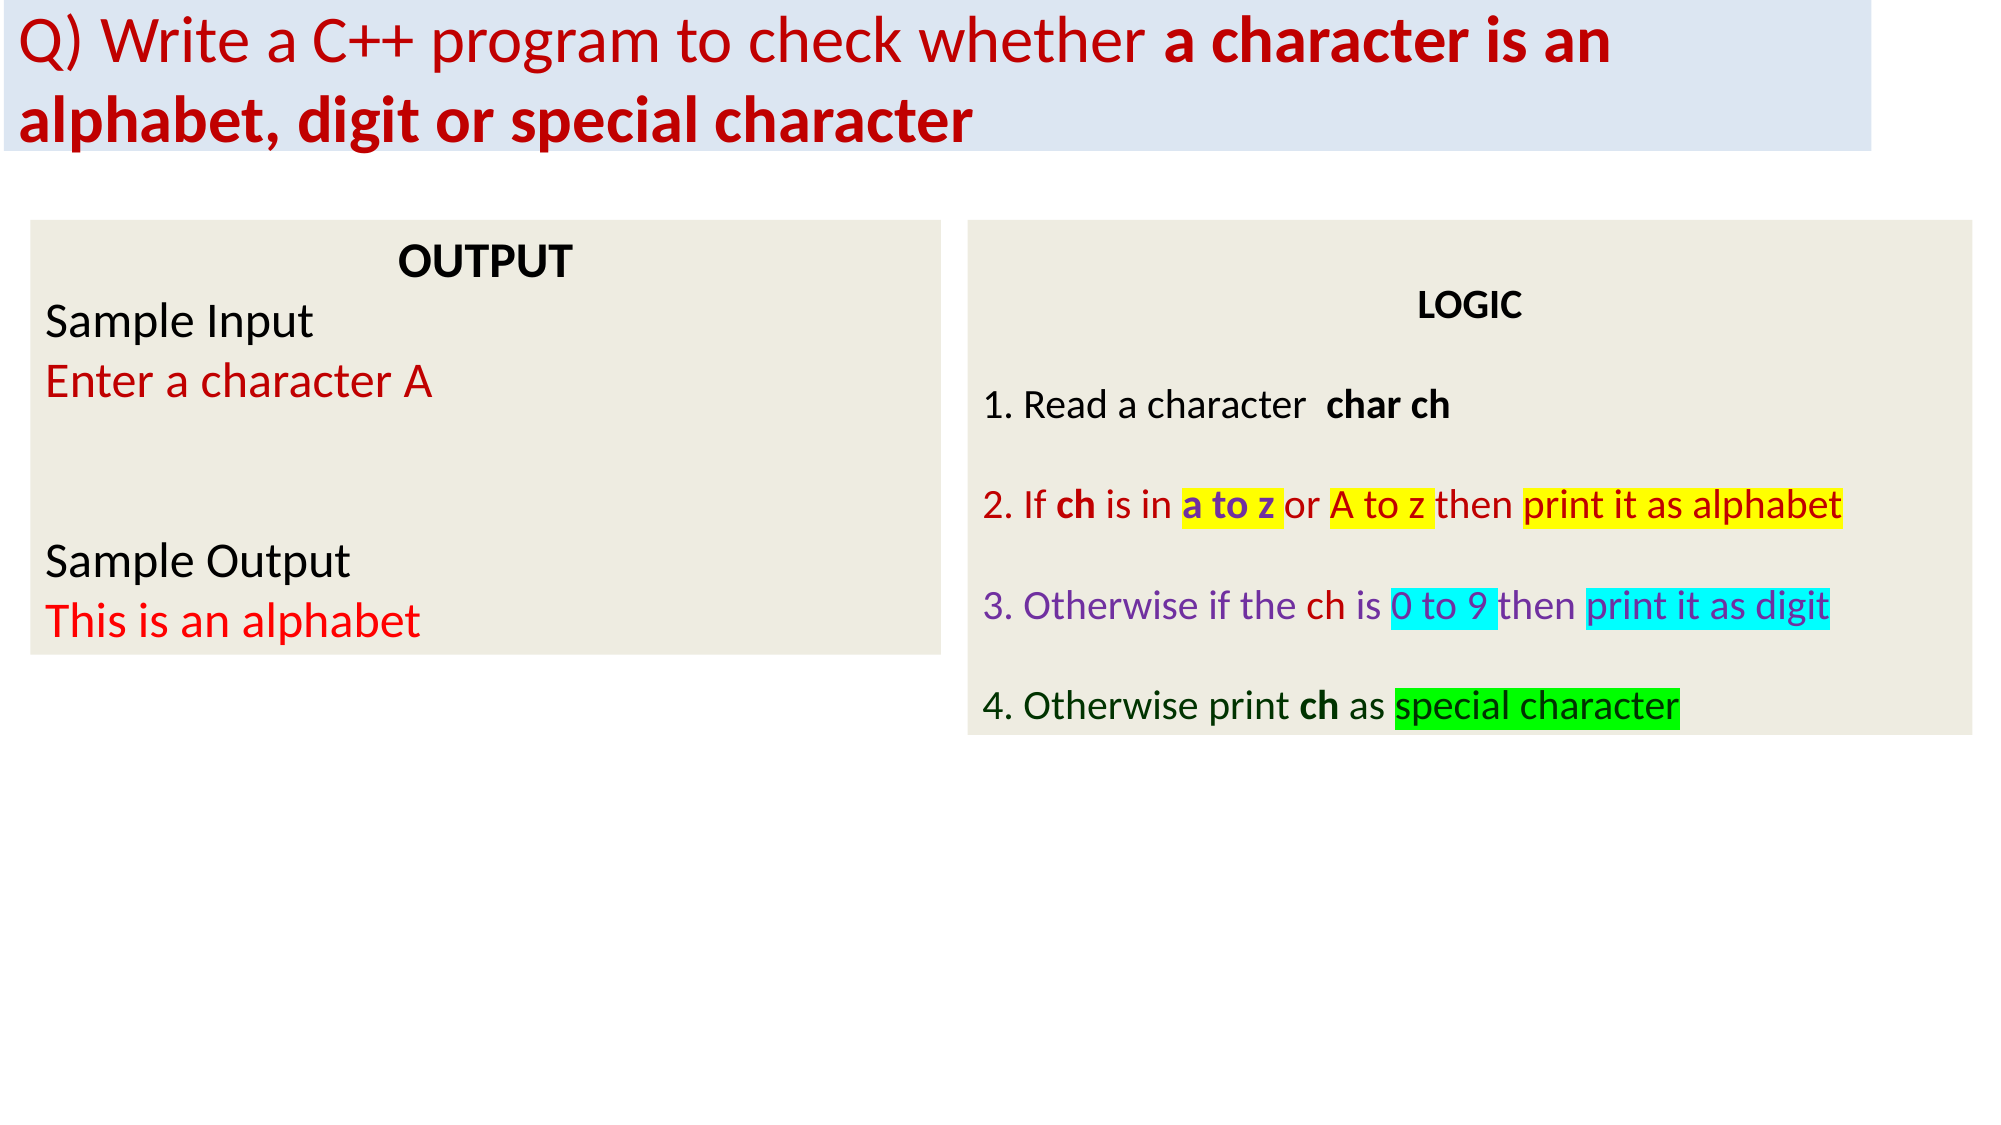

# Q) Write a C++ program to check whether a character is an alphabet, digit or special character
OUTPUT
Sample Input
Enter a character A

Sample Output
This is an alphabet
LOGIC
1. Read a character  char ch
2. If ch is in a to z or A to z then print it as alphabet
3. Otherwise if the ch is 0 to 9 then print it as digit
4. Otherwise print ch as special character